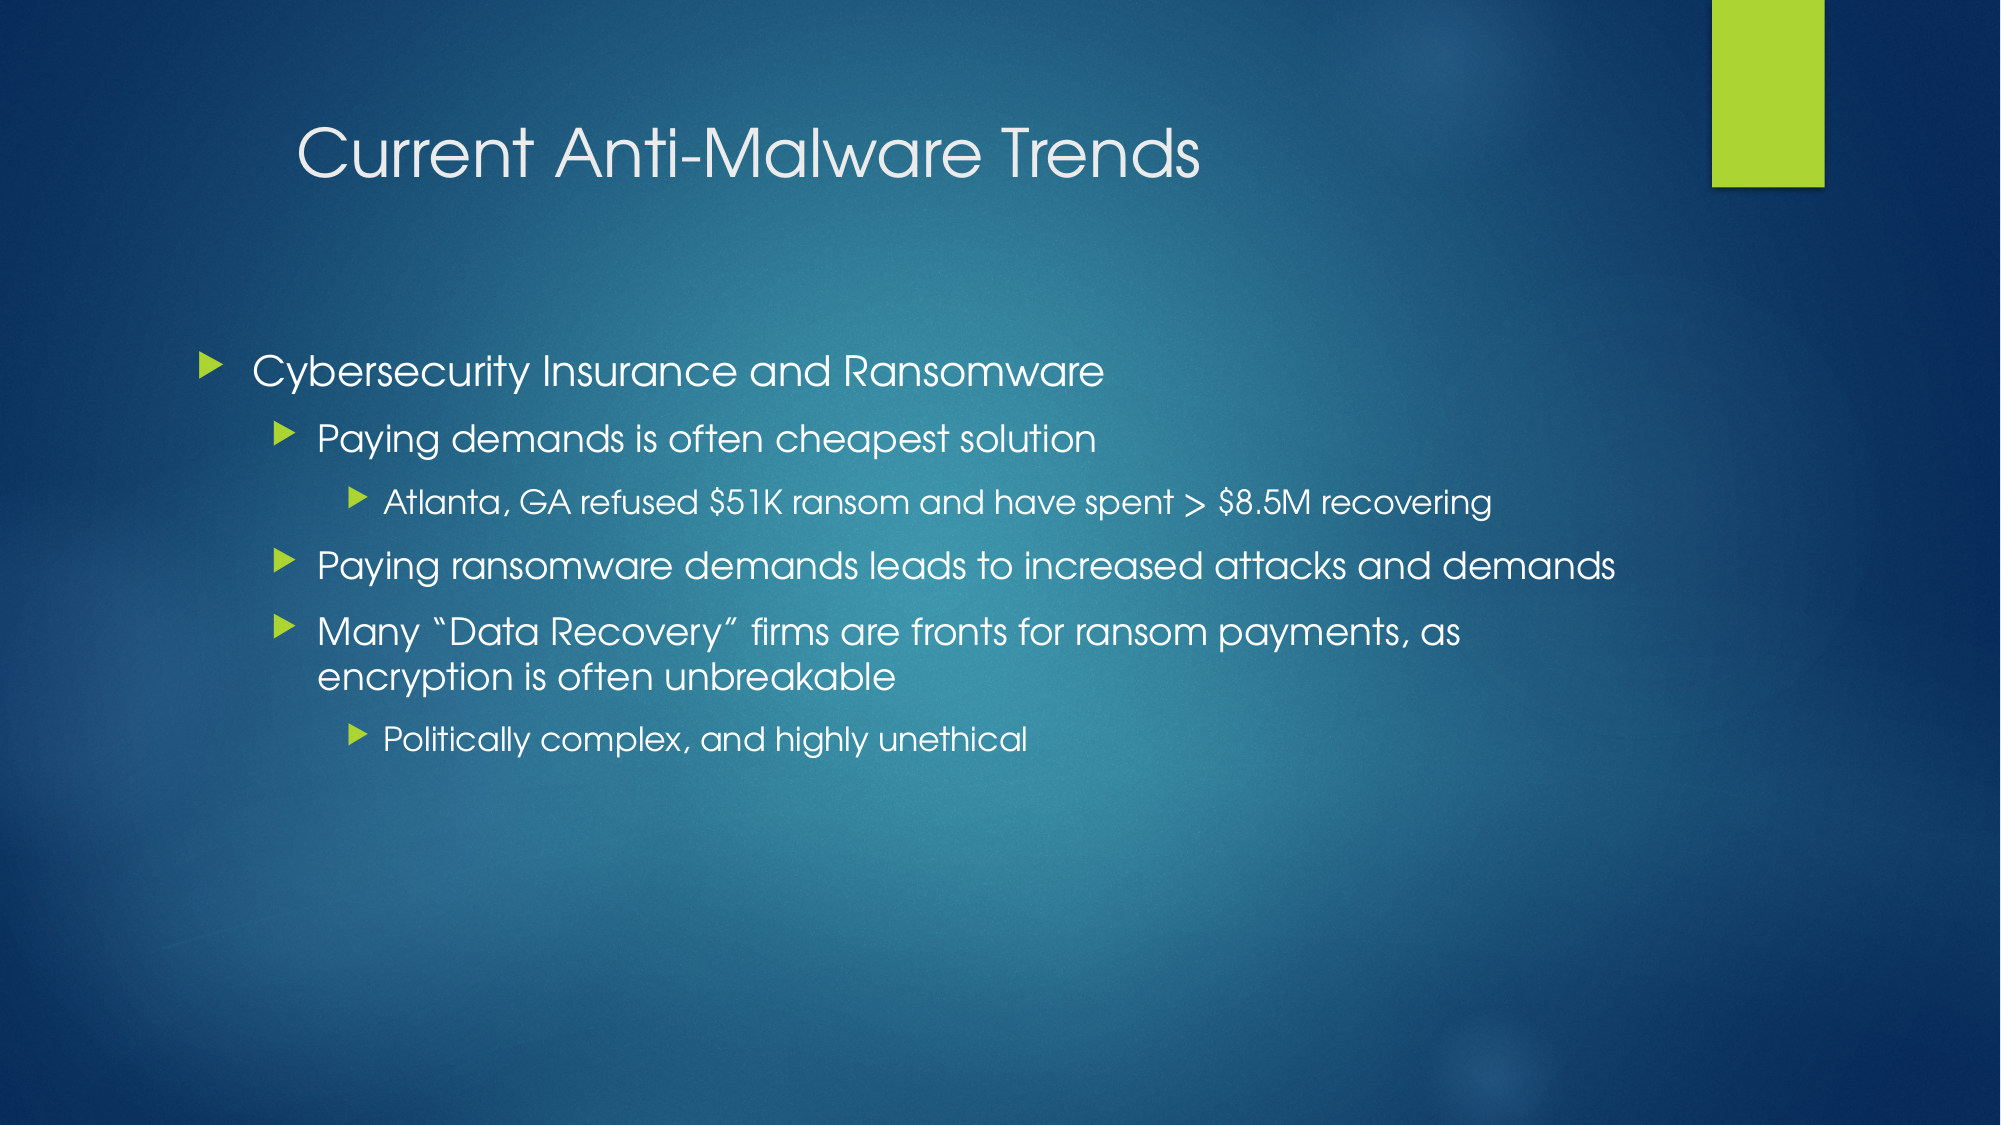

# Current Anti-Malware Trends
Cybersecurity Insurance and Ransomware
Paying demands is often cheapest solution
Atlanta, GA refused $51K ransom and have spent > $8.5M recovering
Paying ransomware demands leads to increased attacks and demands
Many “Data Recovery” firms are fronts for ransom payments, as encryption is often unbreakable
Politically complex, and highly unethical